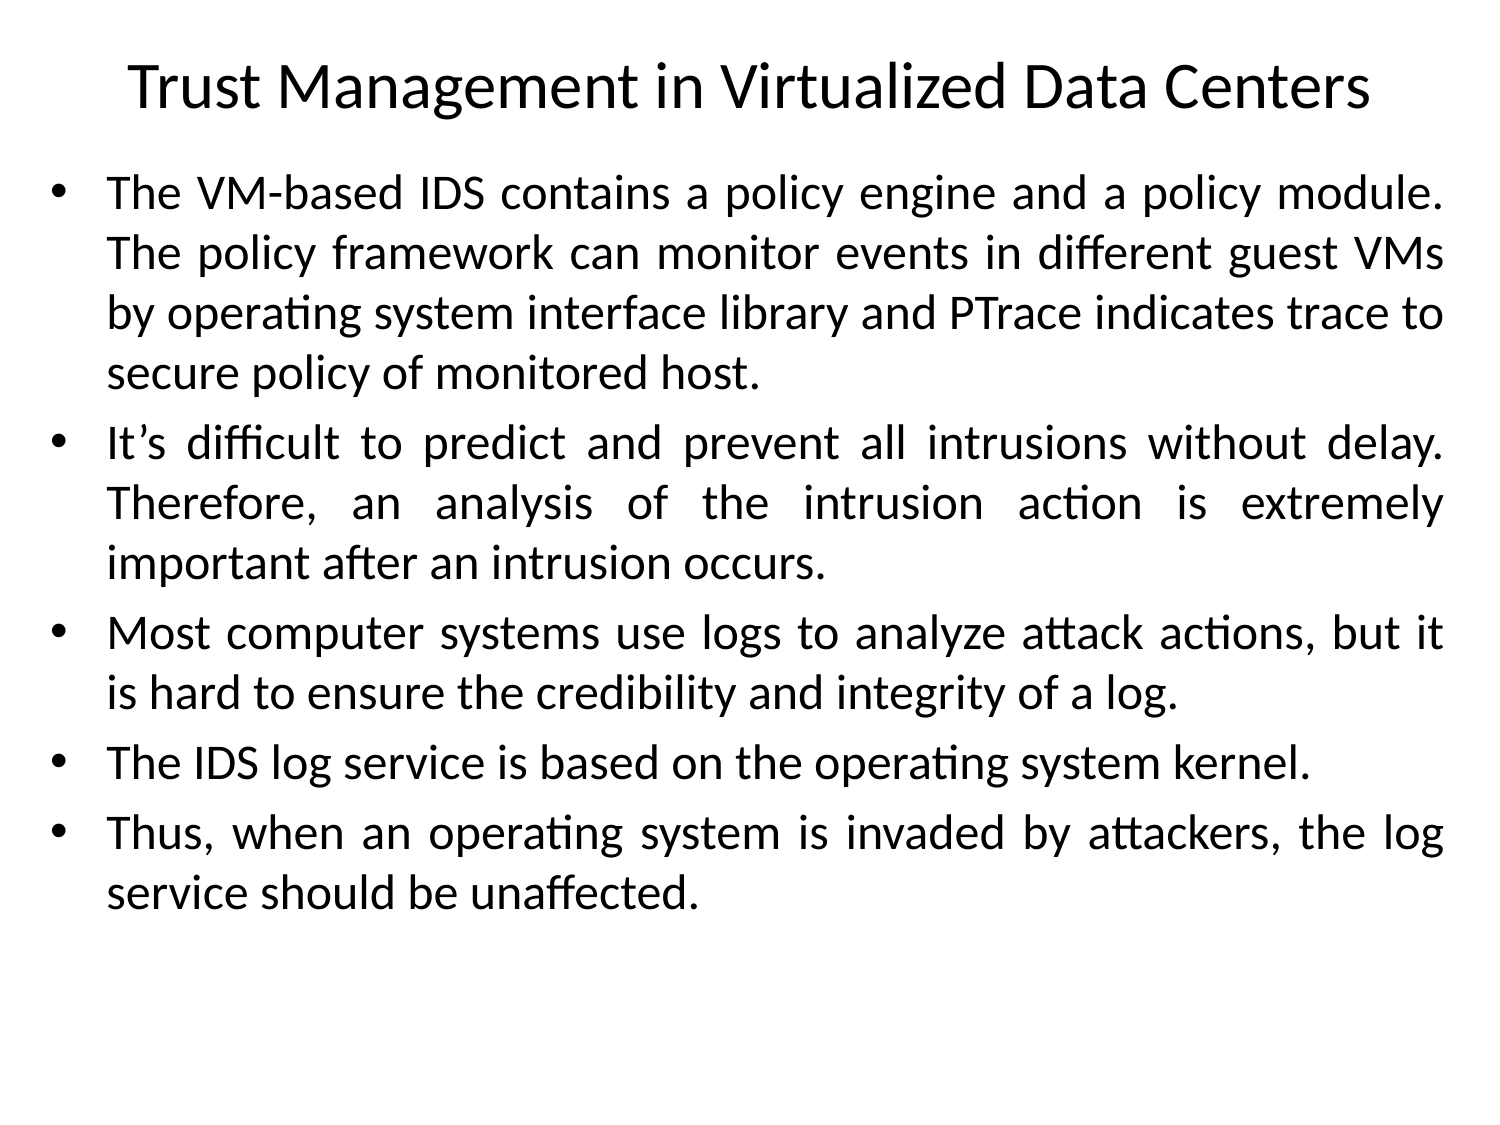

# Trust Management in Virtualized Data Centers
The VM-based IDS contains a policy engine and a policy module. The policy framework can monitor events in different guest VMs by operating system interface library and PTrace indicates trace to secure policy of monitored host.
It’s difficult to predict and prevent all intrusions without delay. Therefore, an analysis of the intrusion action is extremely important after an intrusion occurs.
Most computer systems use logs to analyze attack actions, but it is hard to ensure the credibility and integrity of a log.
The IDS log service is based on the operating system kernel.
Thus, when an operating system is invaded by attackers, the log service should be unaffected.